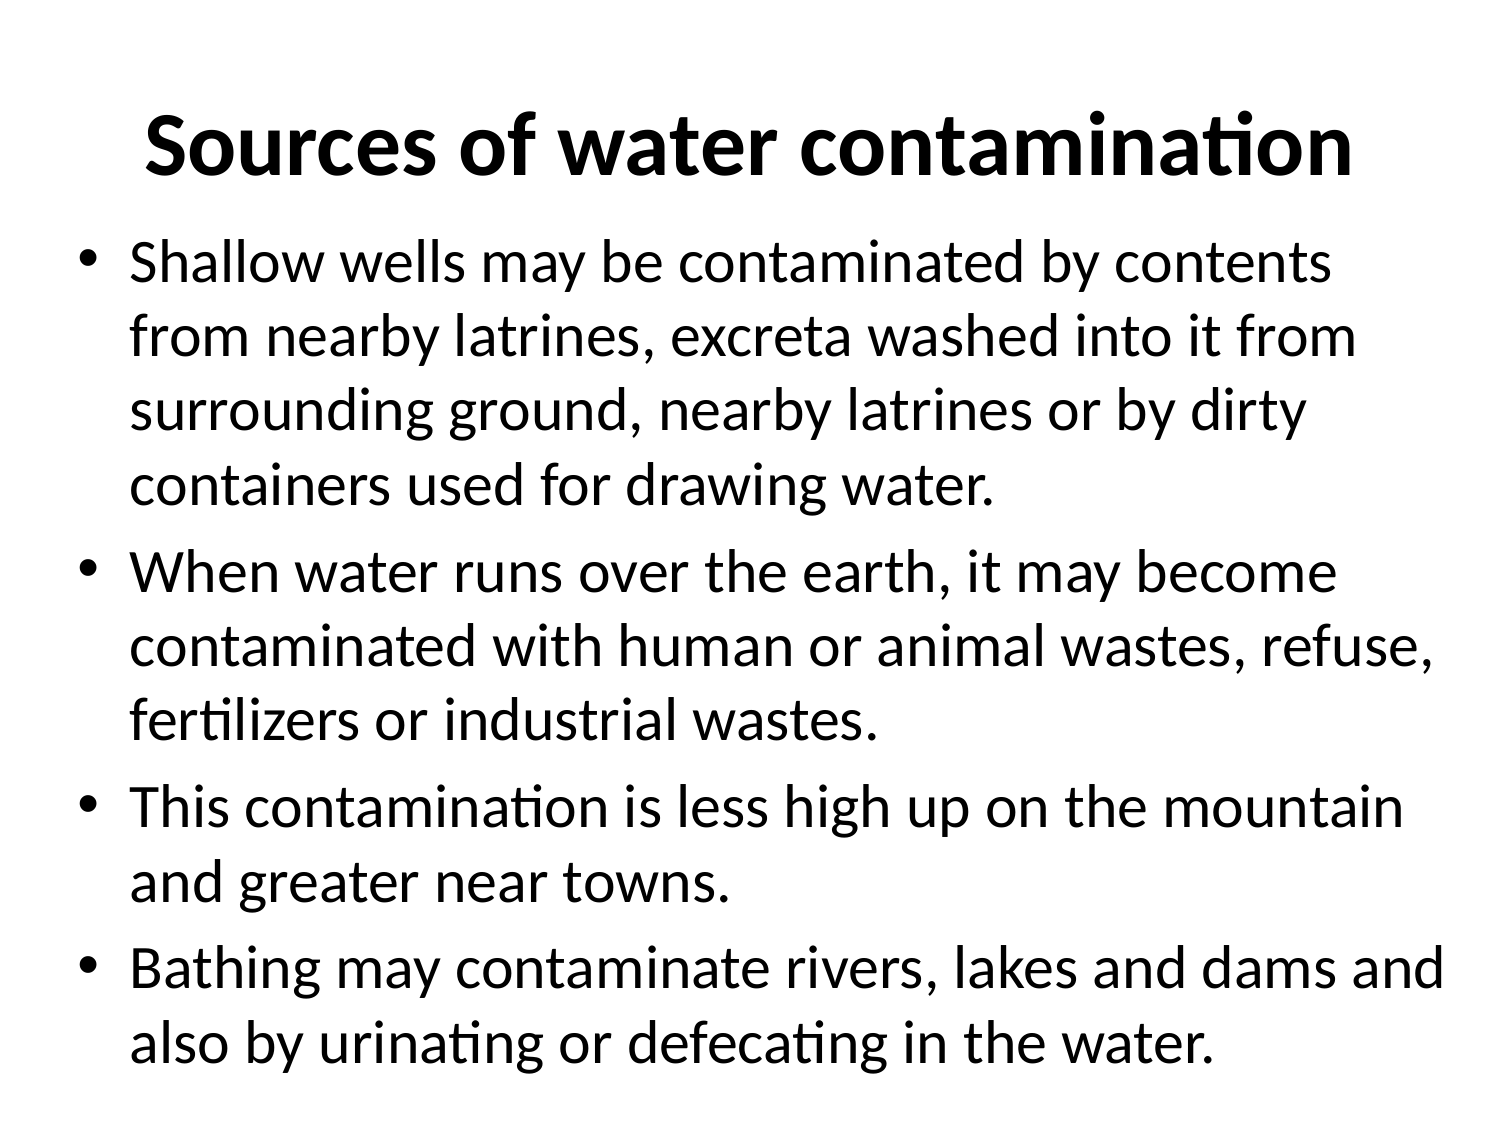

# Sources of water contamination
Shallow wells may be contaminated by contents from nearby latrines, excreta washed into it from surrounding ground, nearby latrines or by dirty containers used for drawing water.
When water runs over the earth, it may become contaminated with human or animal wastes, refuse, fertilizers or industrial wastes.
This contamination is less high up on the mountain and greater near towns.
Bathing may contaminate rivers, lakes and dams and also by urinating or defecating in the water.